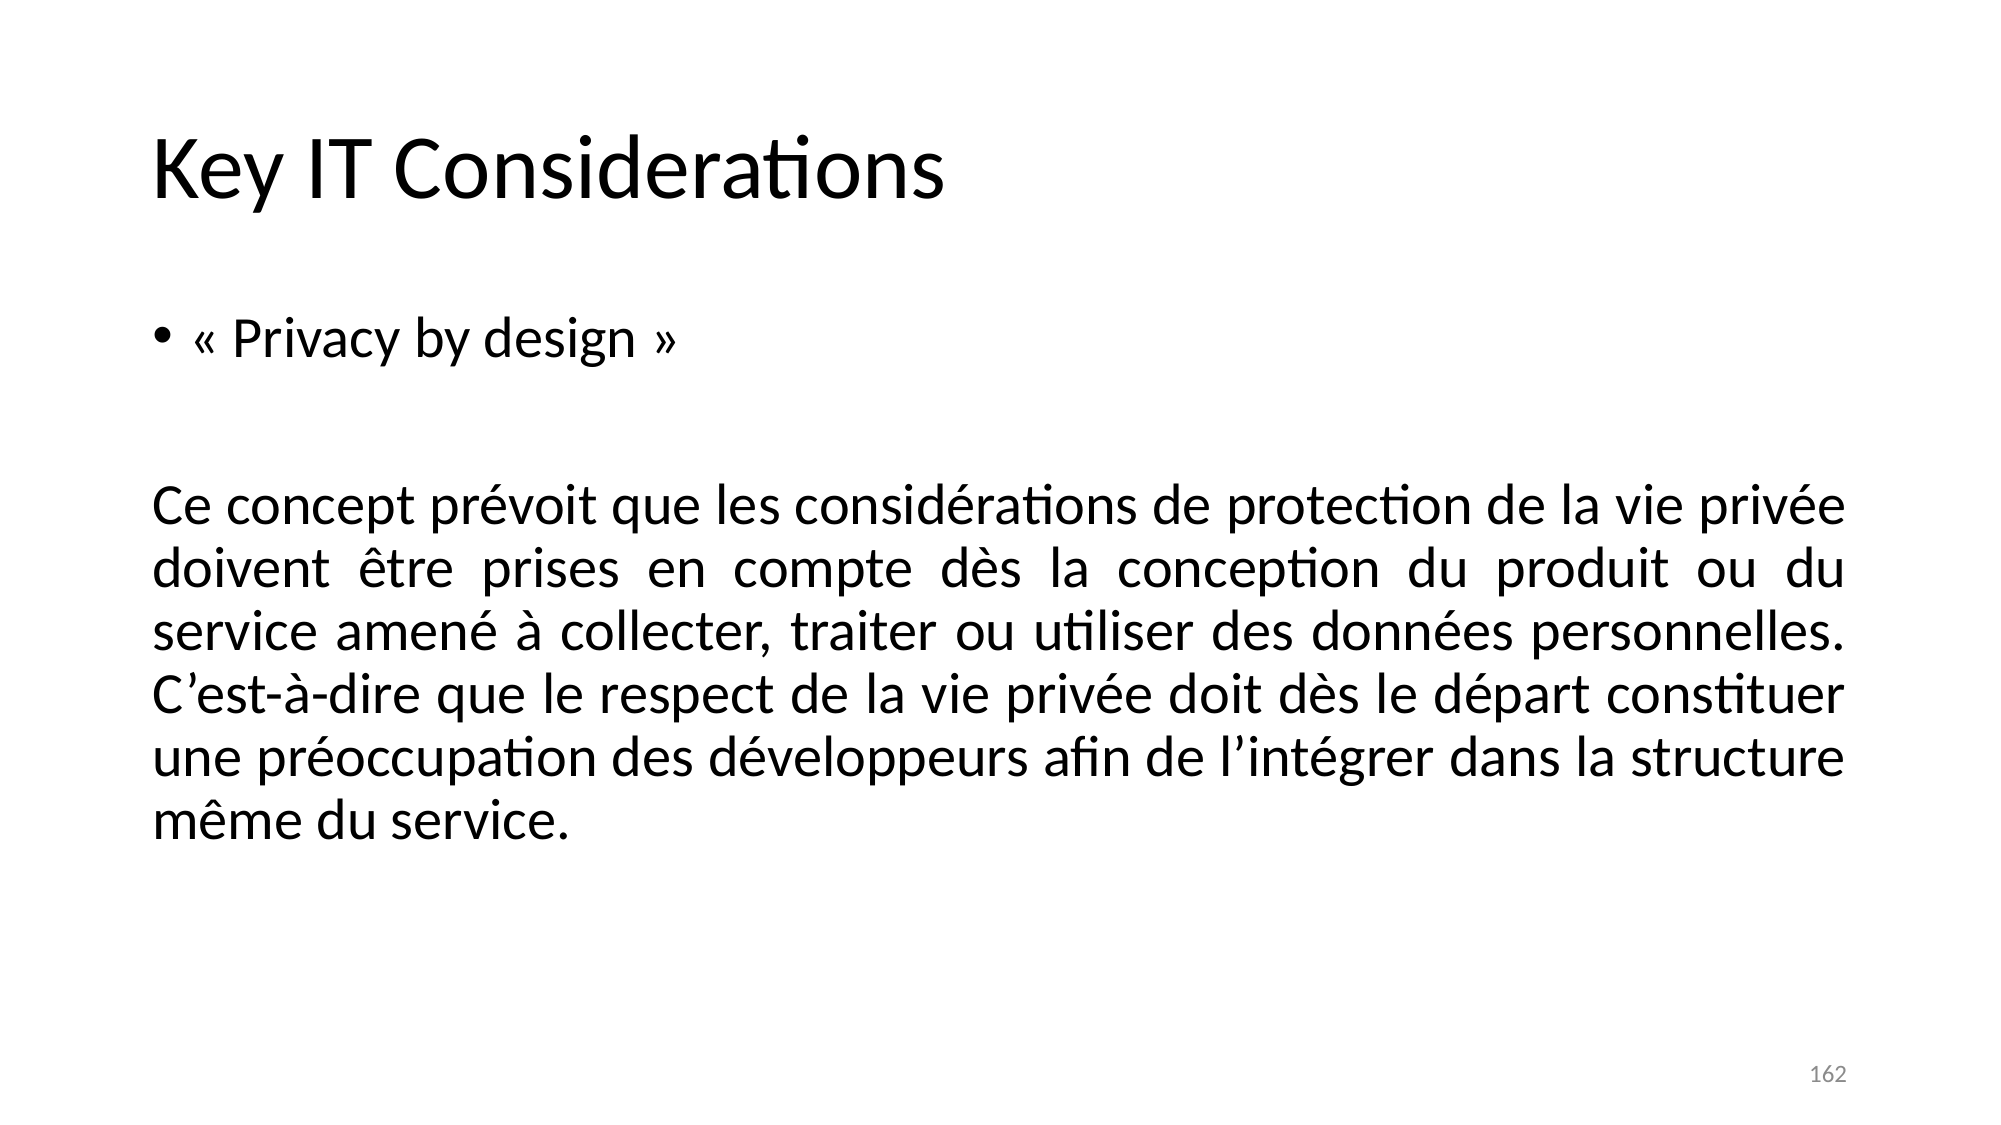

# Key IT Considerations
« Privacy by design »

Ce concept prévoit que les considérations de protection de la vie privée doivent être prises en compte dès la conception du produit ou du service amené à collecter, traiter ou utiliser des données personnelles. C’est-à-dire que le respect de la vie privée doit dès le départ constituer une préoccupation des développeurs afin de l’intégrer dans la structure même du service.

162